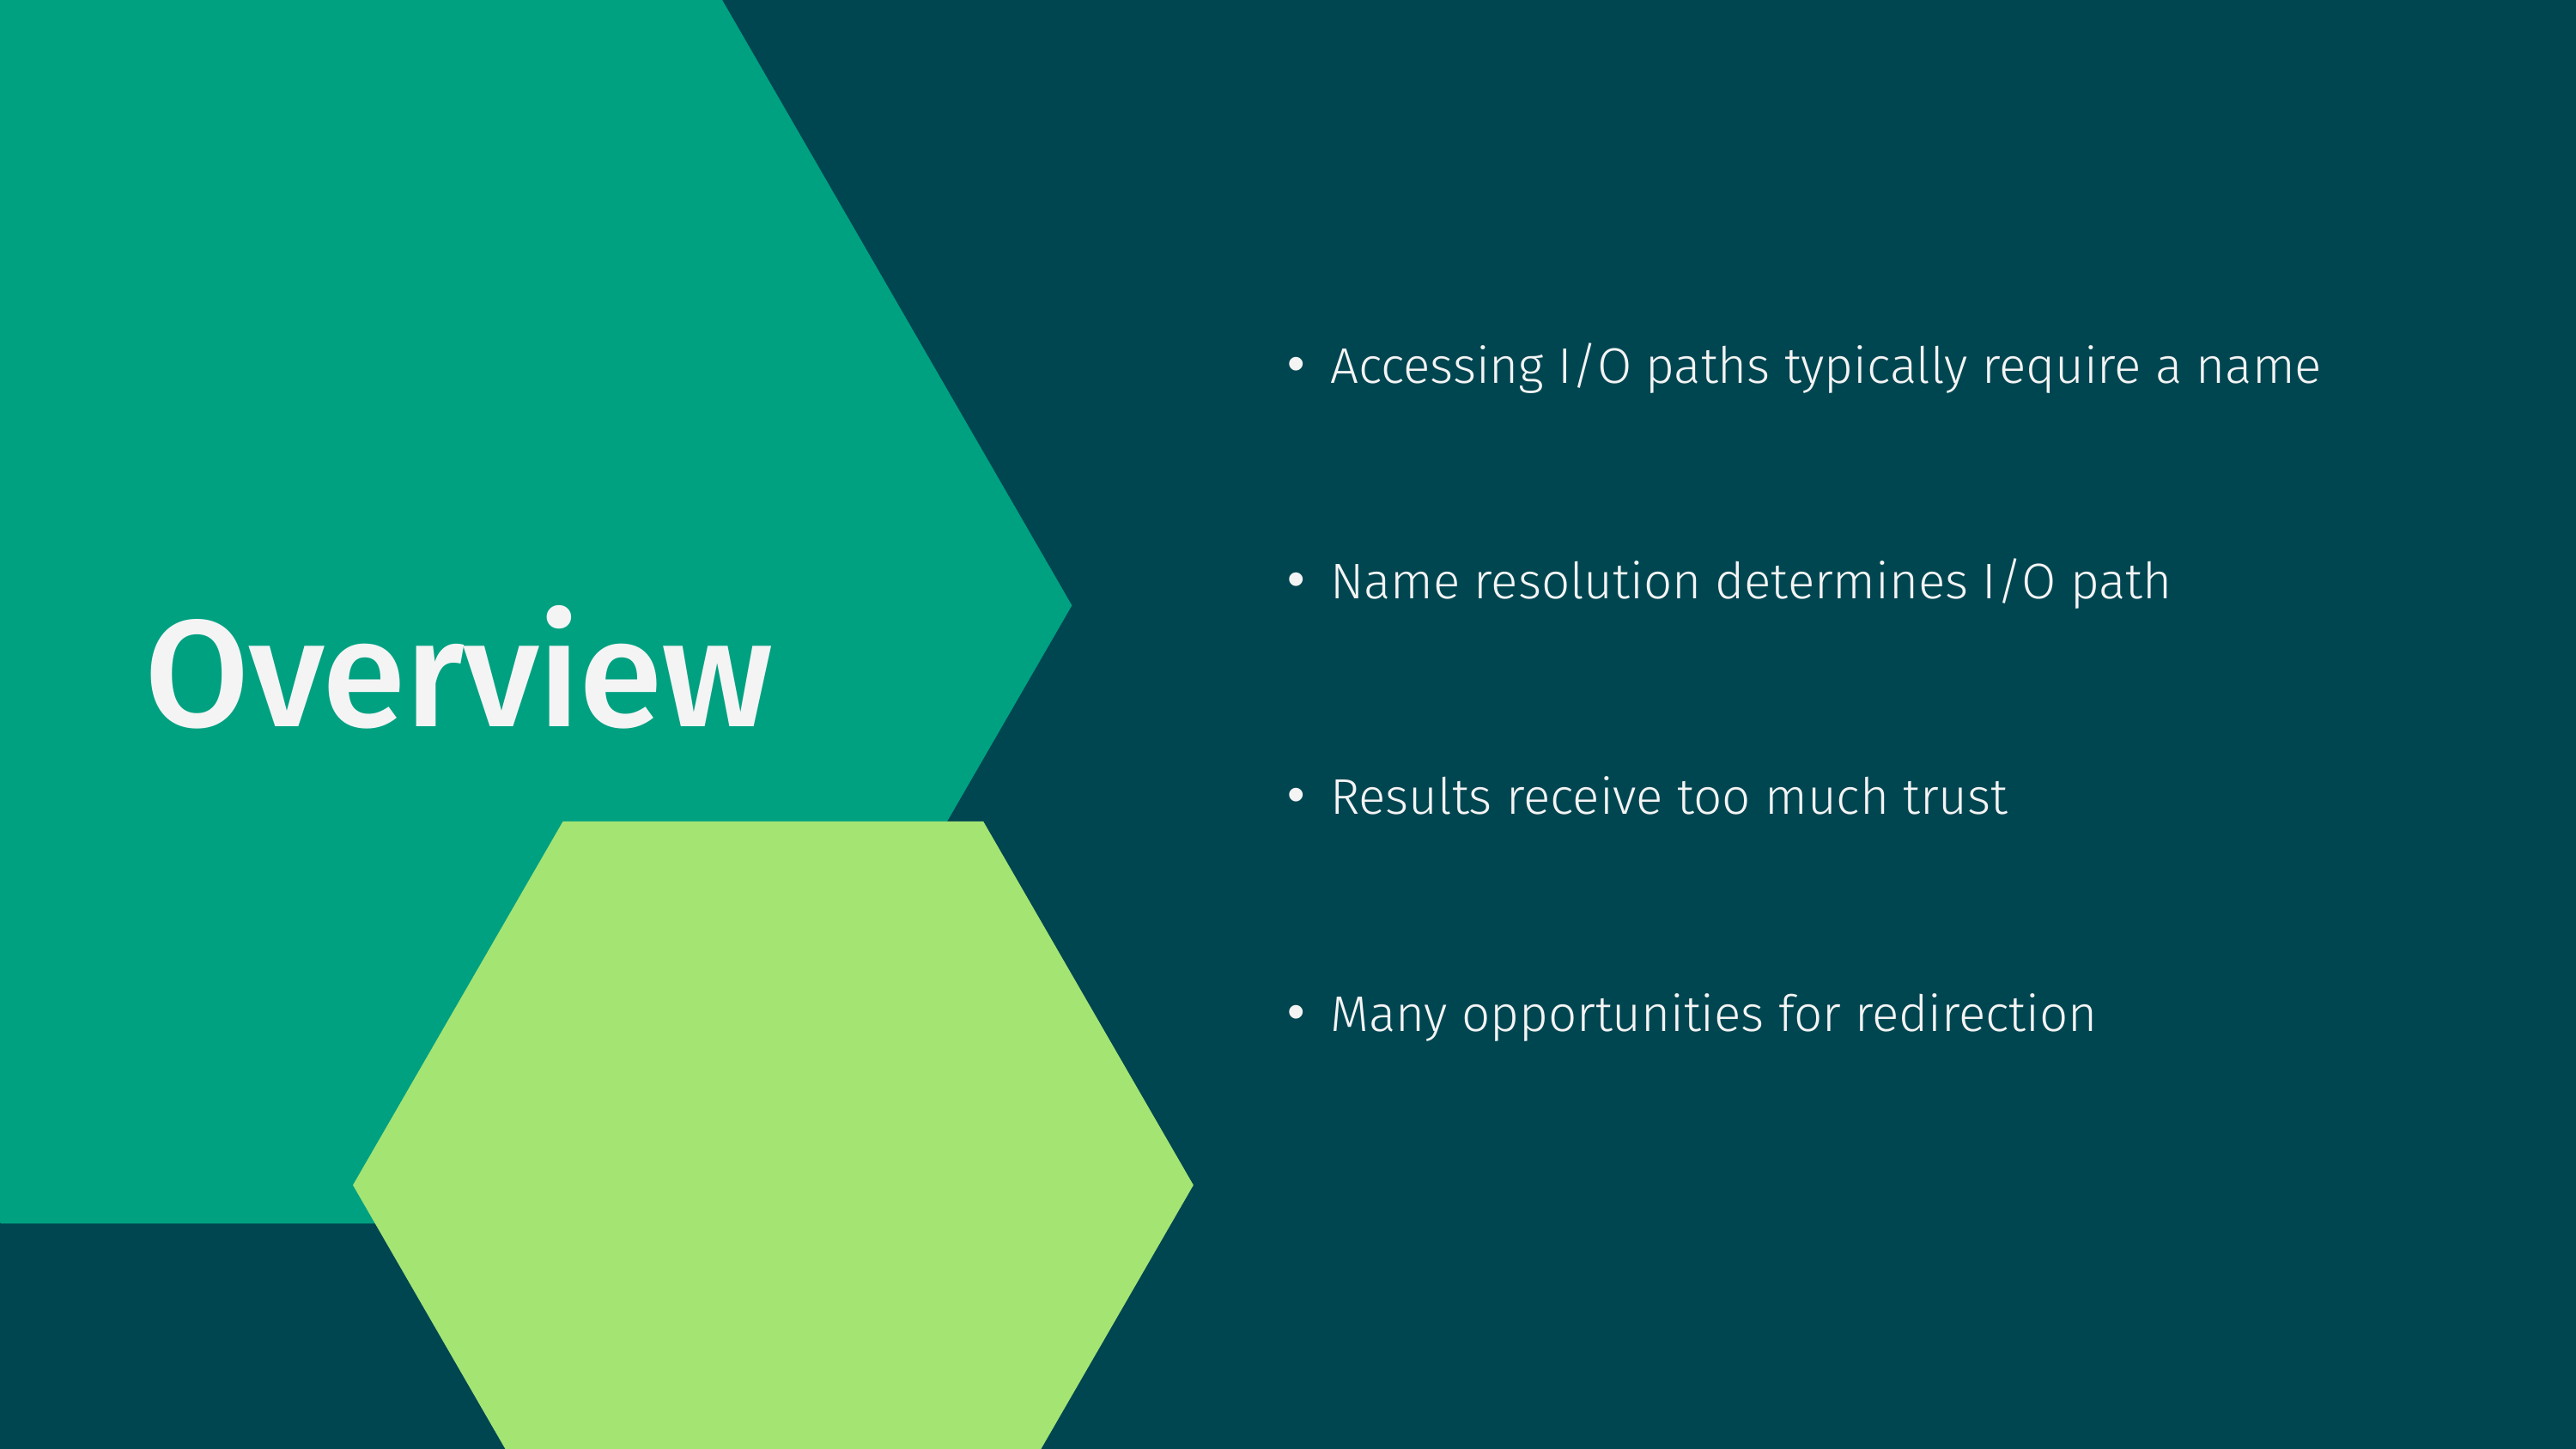

Accessing I/O paths typically require a name
Name resolution determines I/O path
Overview
Results receive too much trust

Many opportunities for redirection